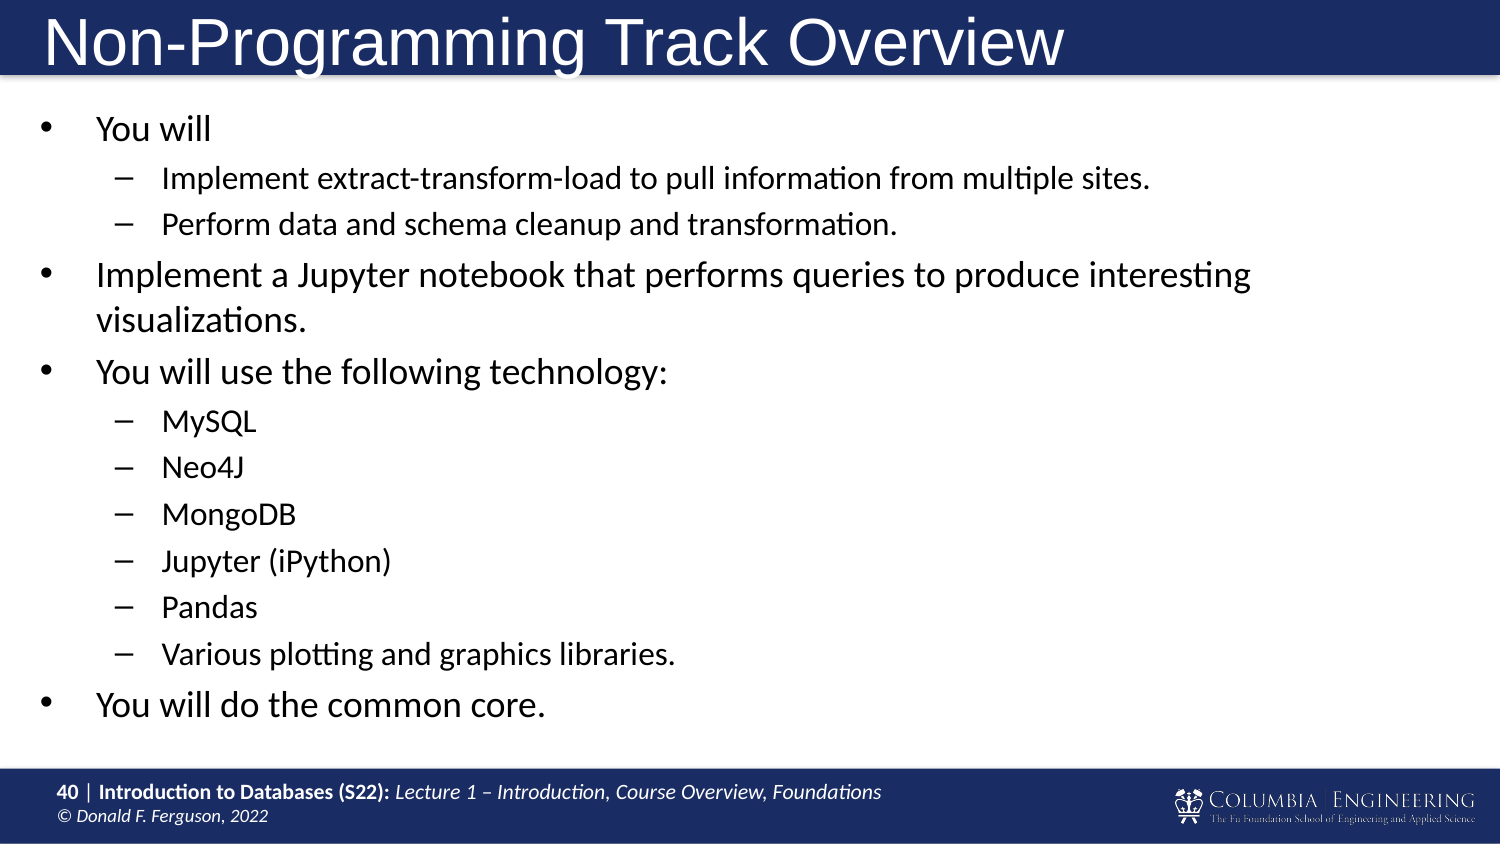

# Non-Programming Track Overview
You will
Implement extract-transform-load to pull information from multiple sites.
Perform data and schema cleanup and transformation.
Implement a Jupyter notebook that performs queries to produce interesting visualizations.
You will use the following technology:
MySQL
Neo4J
MongoDB
Jupyter (iPython)
Pandas
Various plotting and graphics libraries.
You will do the common core.